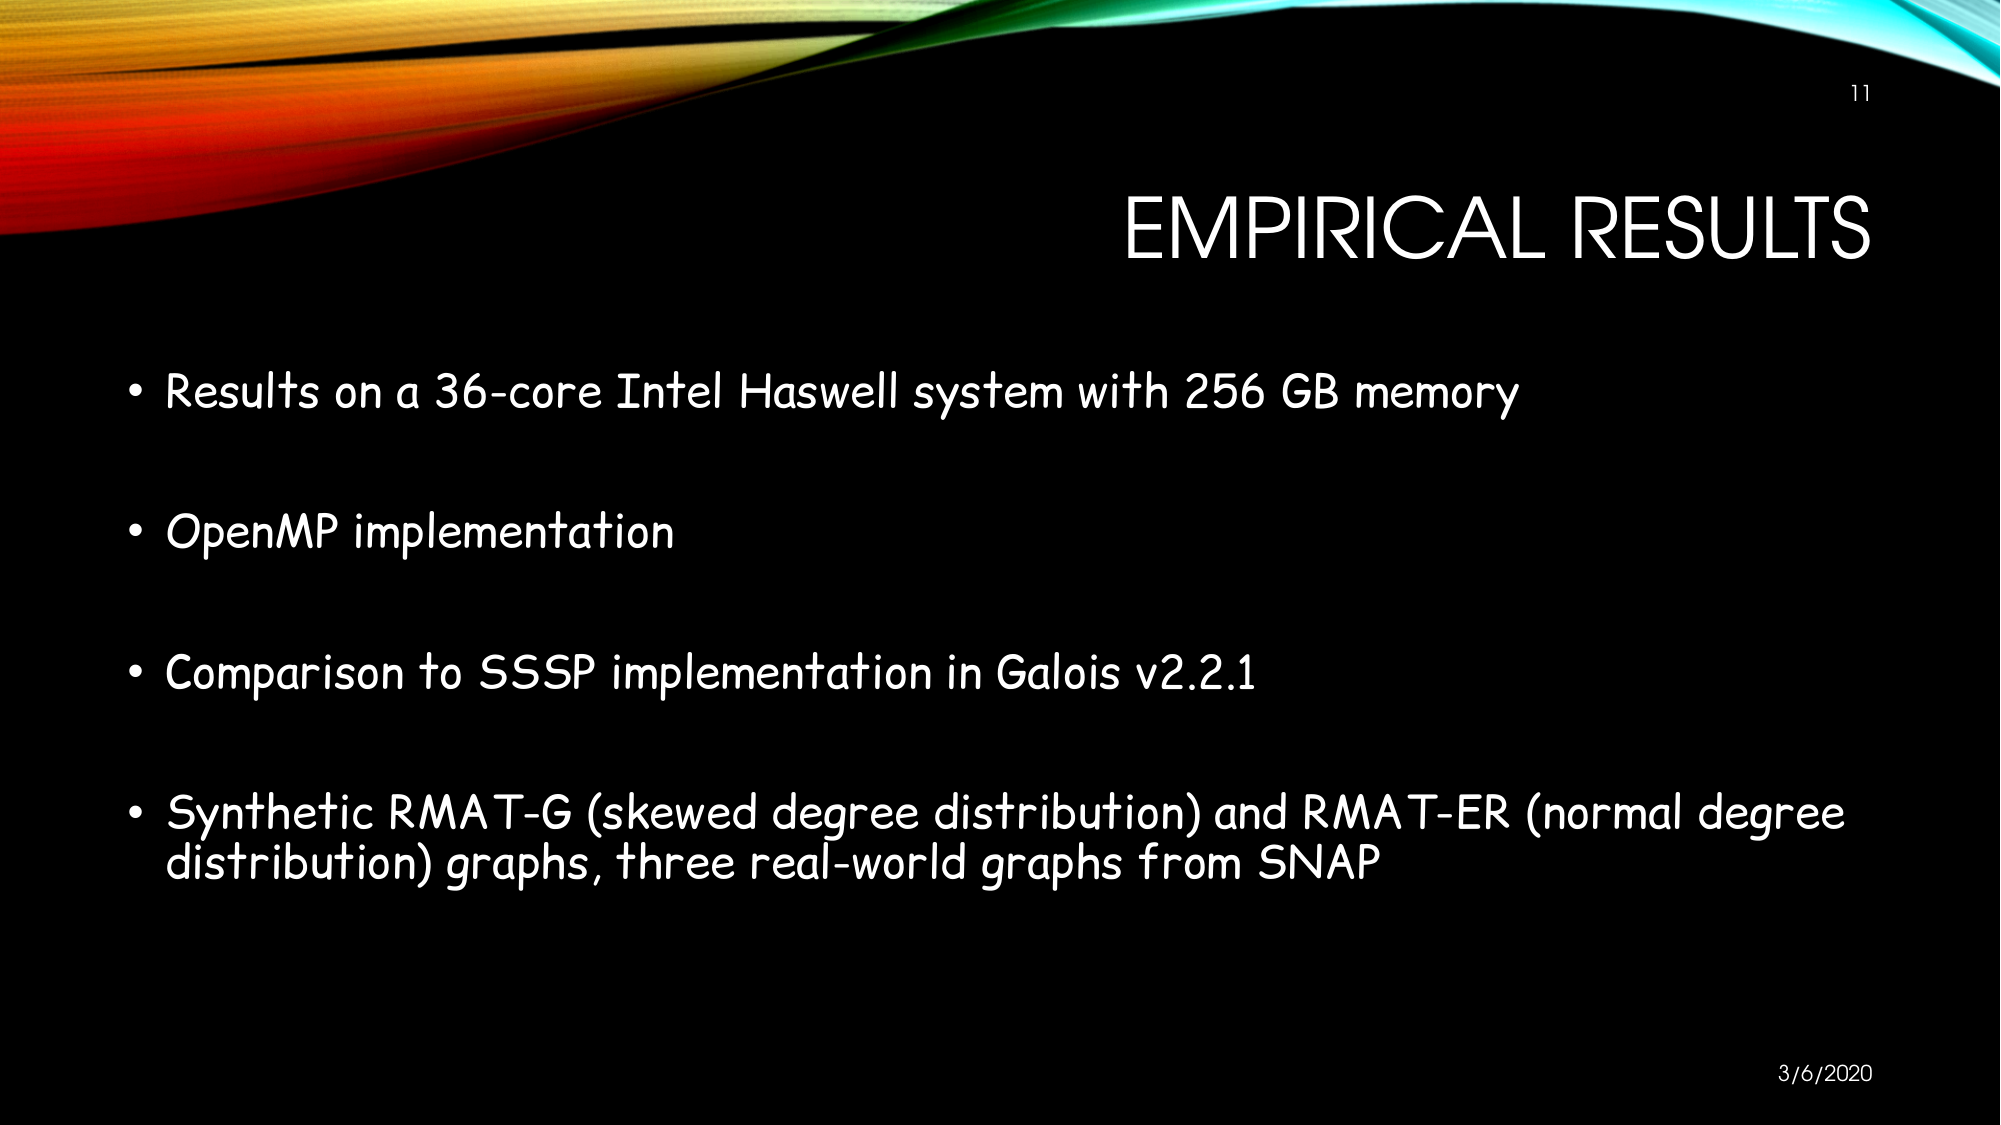

11
# Empirical results
Results on a 36-core Intel Haswell system with 256 GB memory

OpenMP implementation

Comparison to SSSP implementation in Galois v2.2.1

Synthetic RMAT-G (skewed degree distribution) and RMAT-ER (normal degree distribution) graphs, three real-world graphs from SNAP
3/6/2020